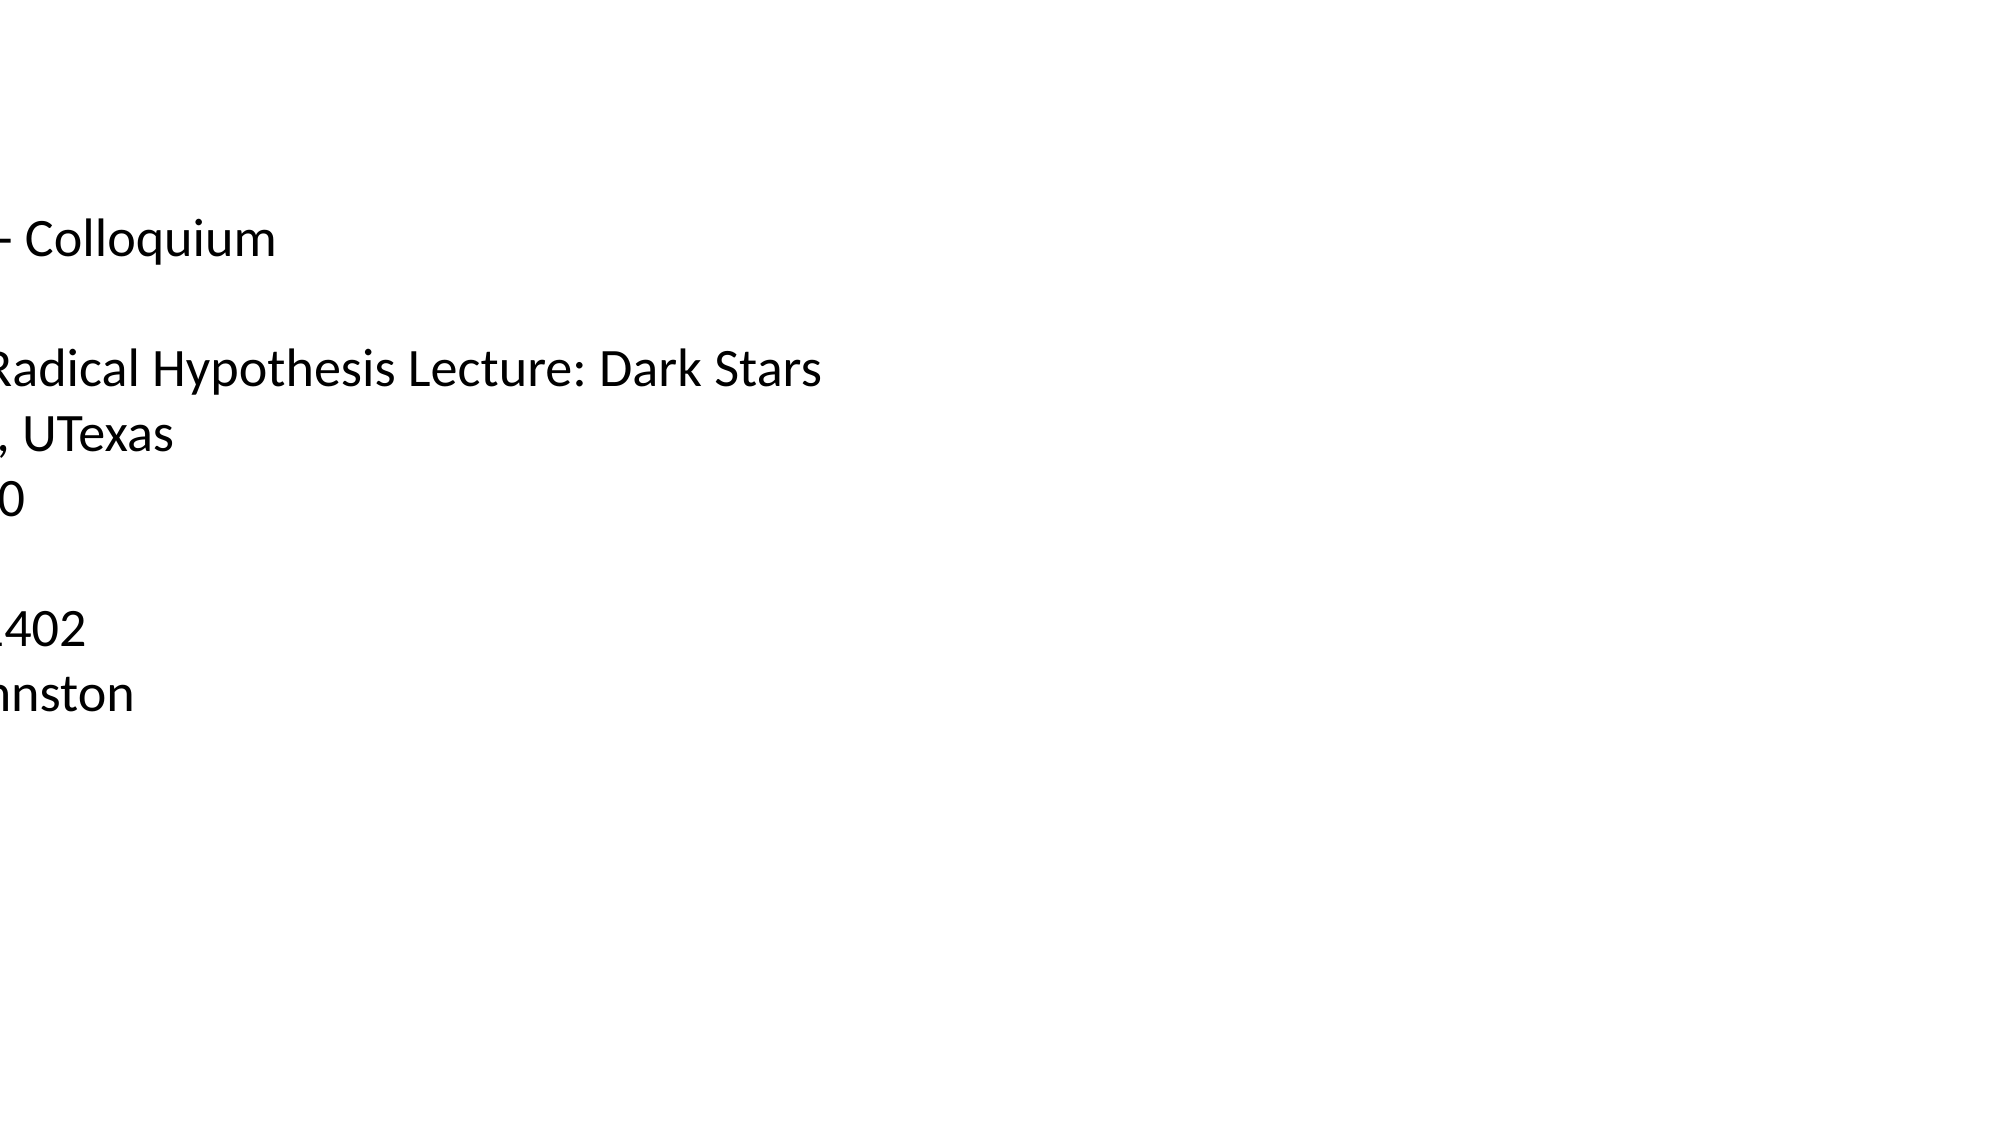

Upcoming Event - Colloquium
Arlin P. S. Crotts Radical Hypothesis Lecture: Dark Stars
Katherine Freese, UTexas
February 12, 2020
4:05 pm
Location: Pupin 1402
Host: Kathryn Johnston